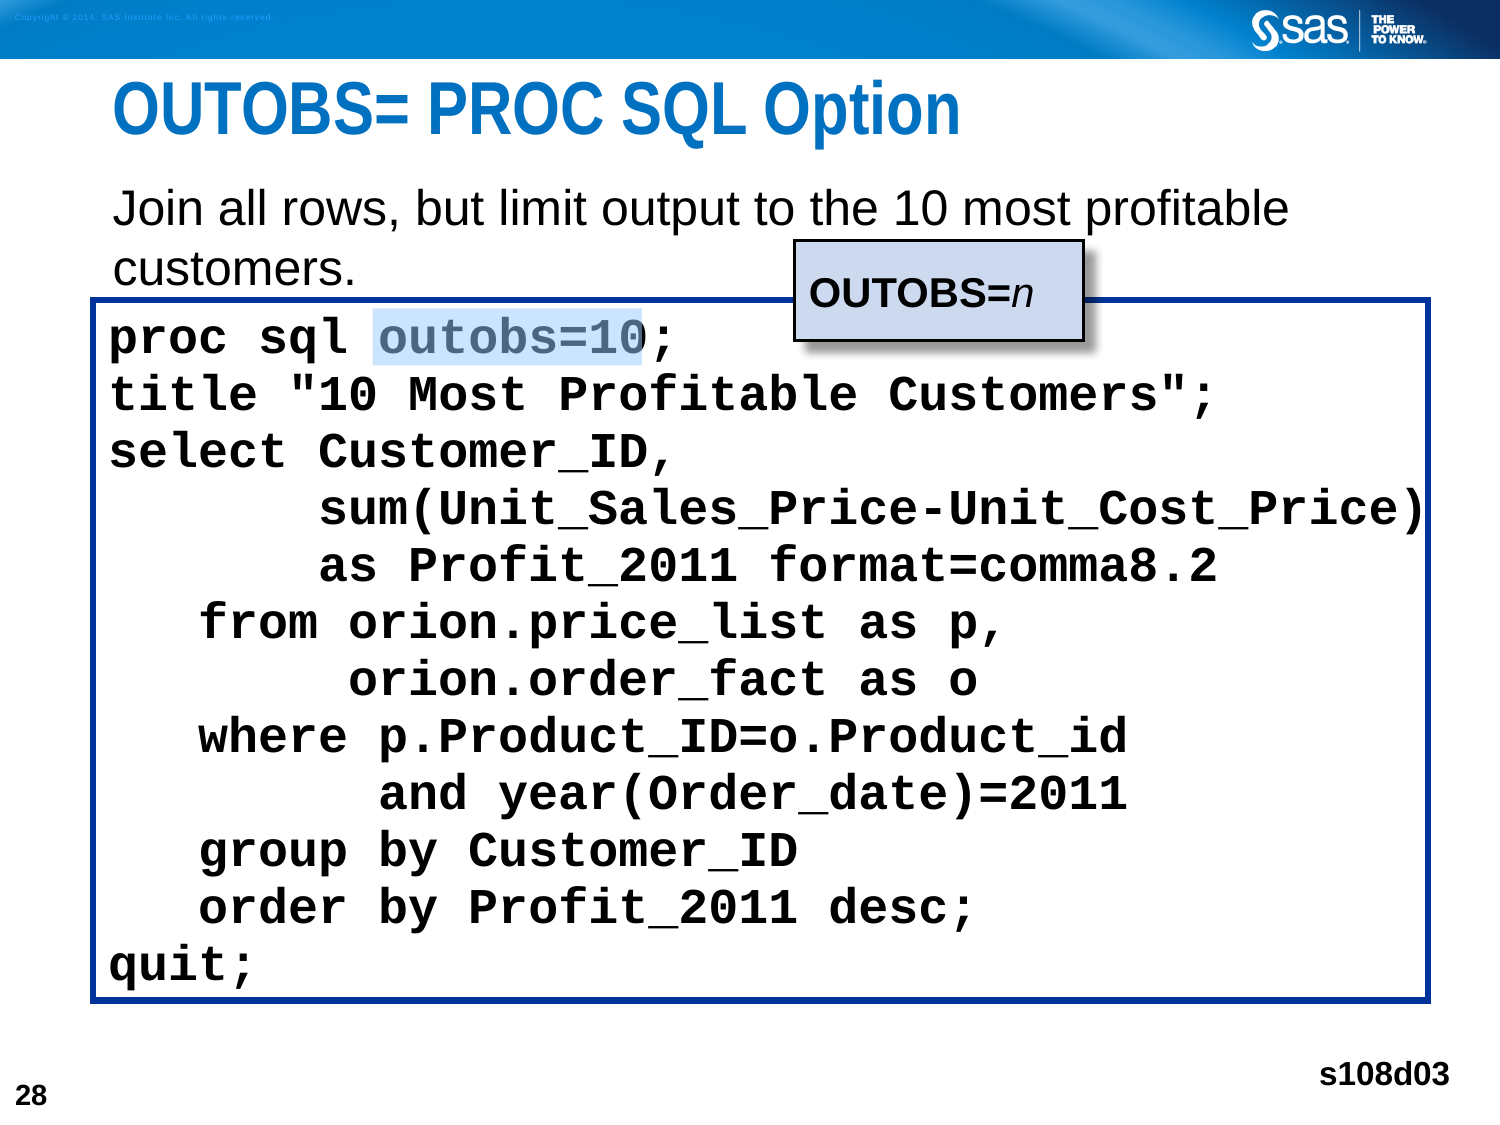

# OUTOBS= PROC SQL Option
Join all rows, but limit output to the 10 most profitable customers.
OUTOBS=n
proc sql outobs=10;
title "10 Most Profitable Customers";
select Customer_ID,
       sum(Unit_Sales_Price-Unit_Cost_Price)
       as Profit_2011 format=comma8.2
   from orion.price_list as p,
        orion.order_fact as o
   where p.Product_ID=o.Product_id
         and year(Order_date)=2011
   group by Customer_ID
   order by Profit_2011 desc;
quit;

s108d03